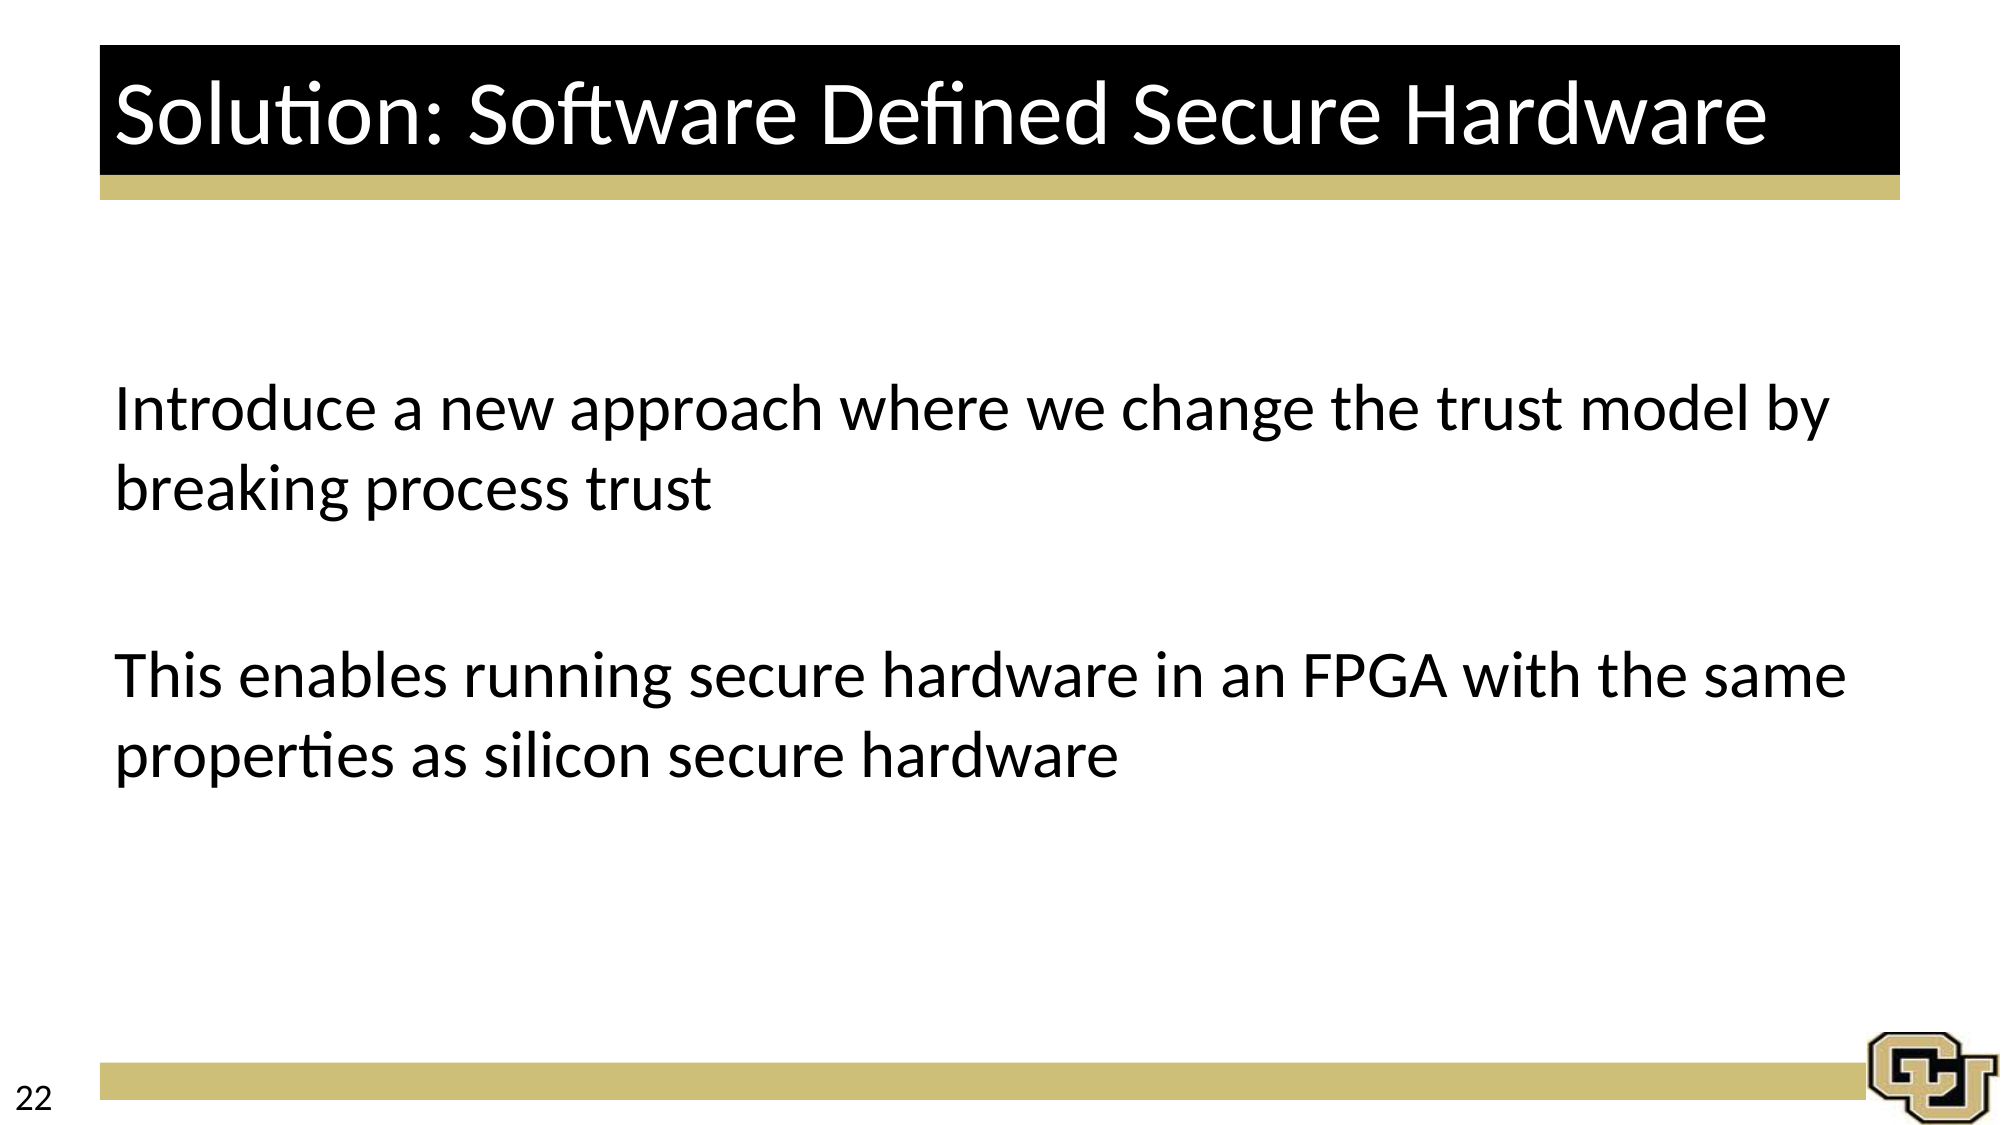

# Solution: Software Defined Secure Hardware

Introduce a new approach where we change the trust model by breaking process trust

This enables running secure hardware in an FPGA with the same properties as silicon secure hardware
22